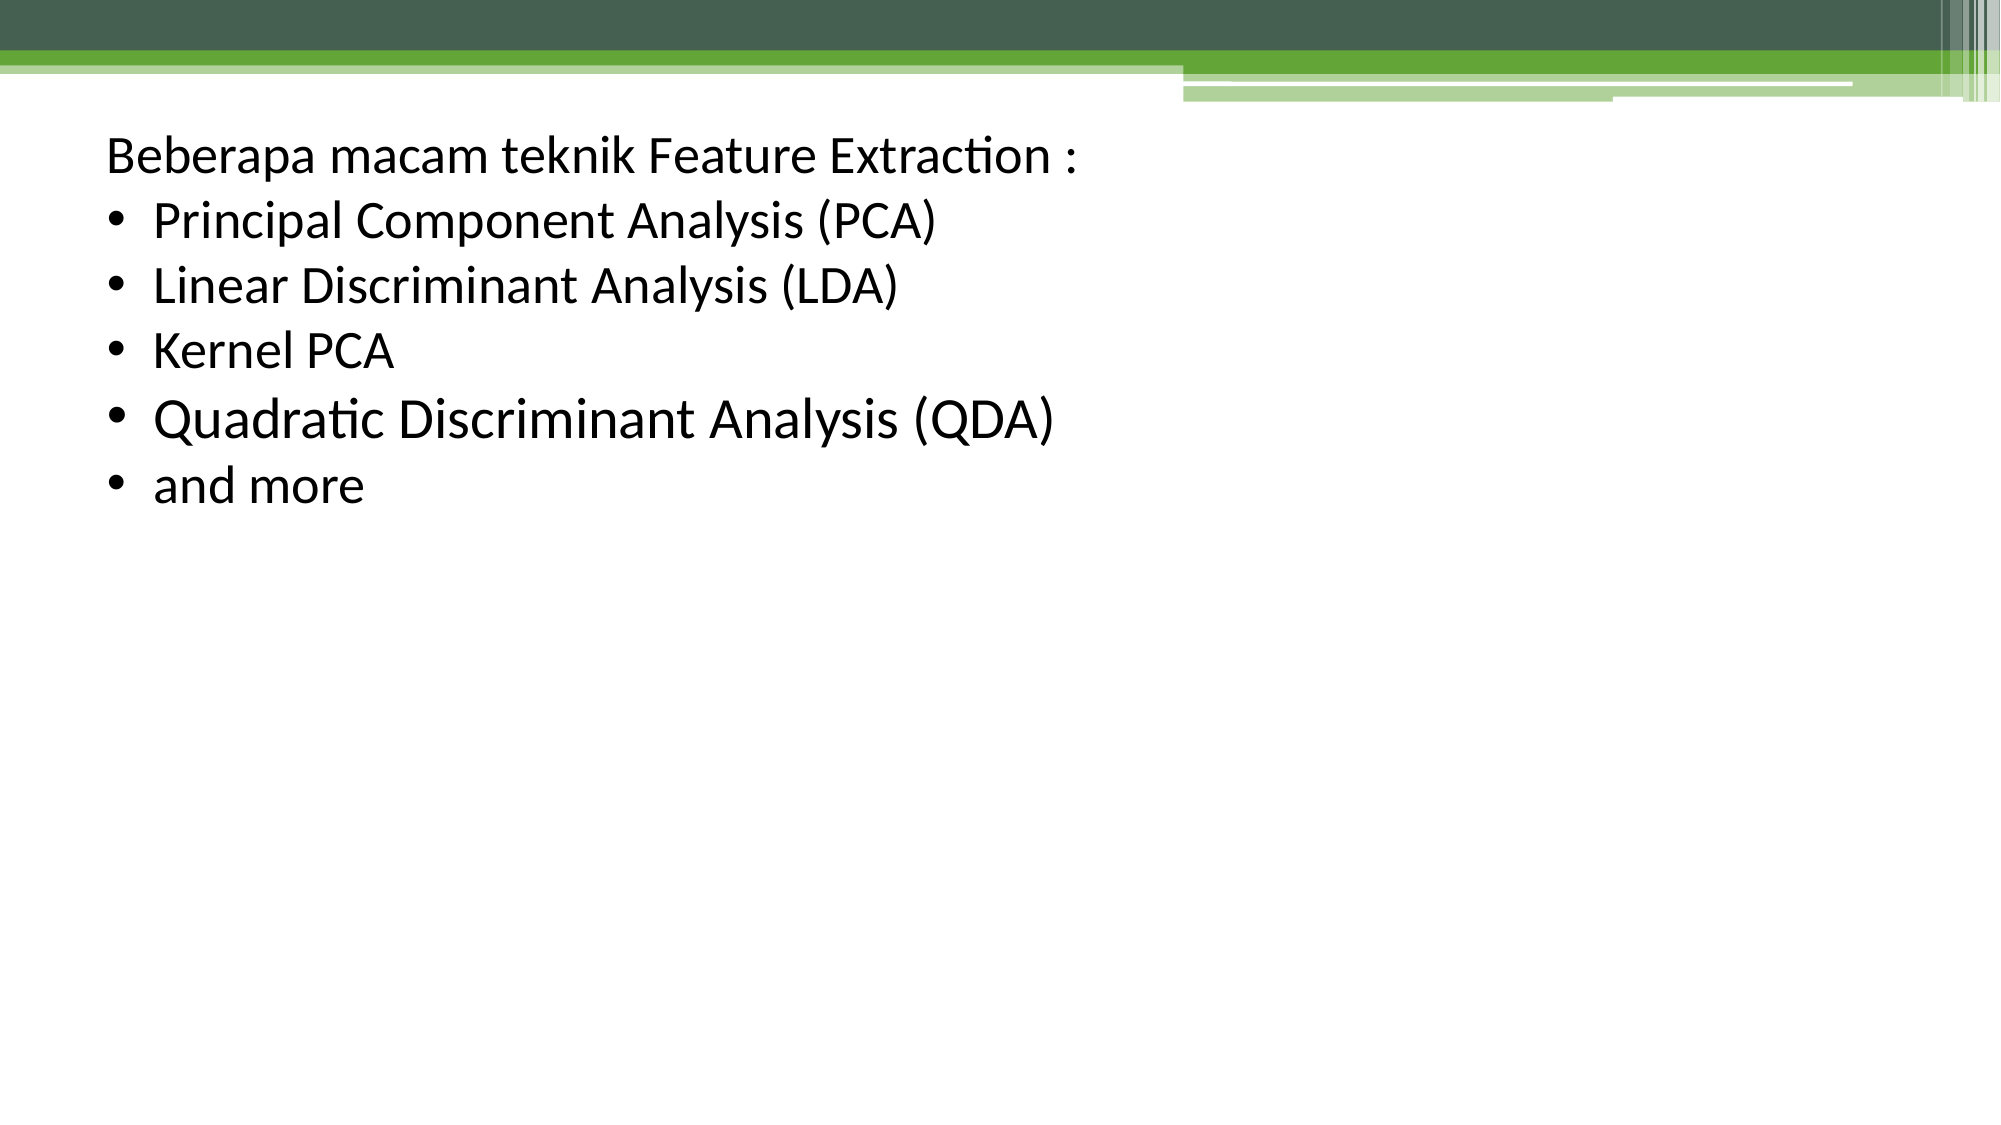

Beberapa macam teknik Feature Extraction :
Principal Component Analysis (PCA)
Linear Discriminant Analysis (LDA)
Kernel PCA
Quadratic Discriminant Analysis (QDA)
and more